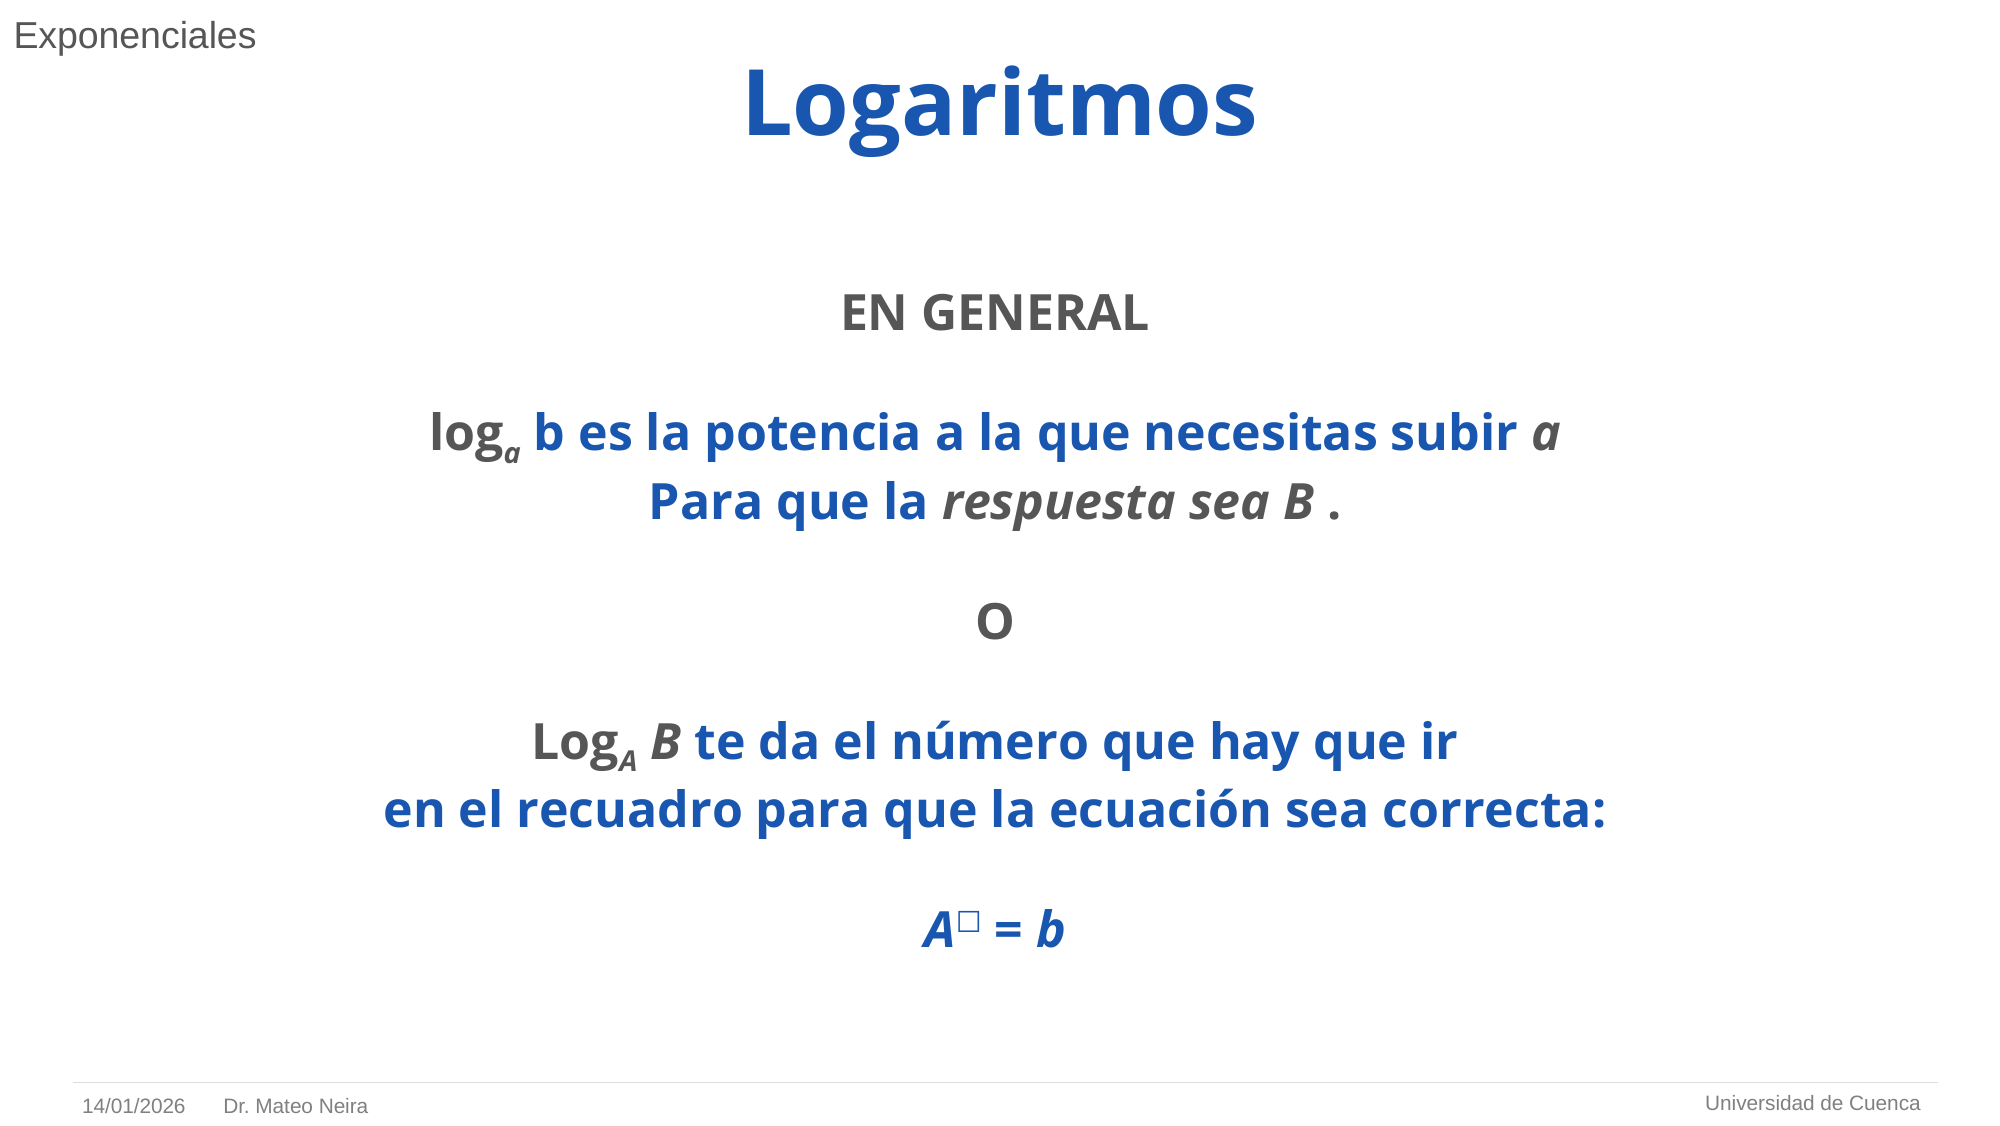

# Exponenciales
Logaritmos
EN GENERAL

loga b es la potencia a la que necesitas subir a
Para que la respuesta sea B .

O

LogA B te da el número que hay que ir
en el recuadro para que la ecuación sea correcta:

A☐ = b